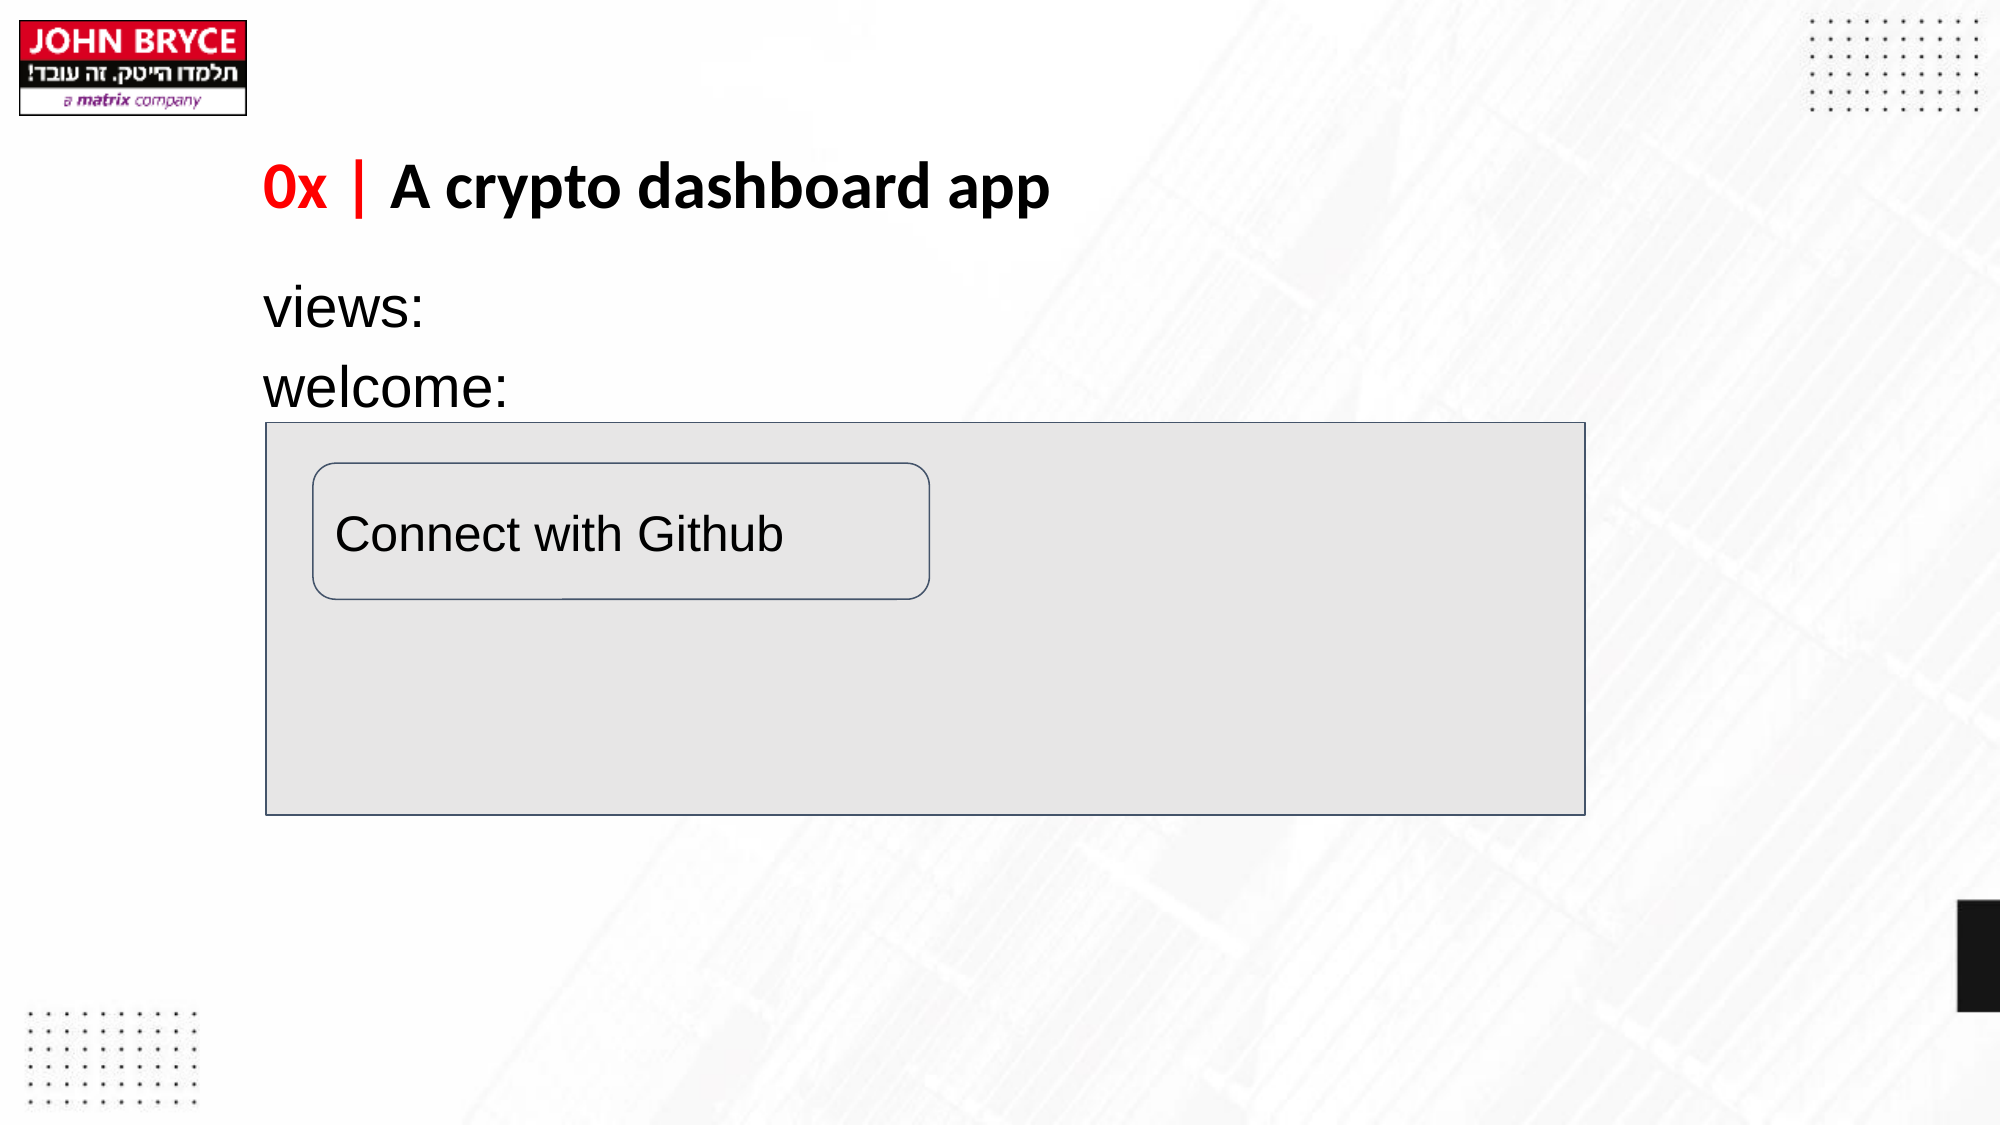

# 0x | A crypto dashboard app

views:
welcome:

Connect with Github